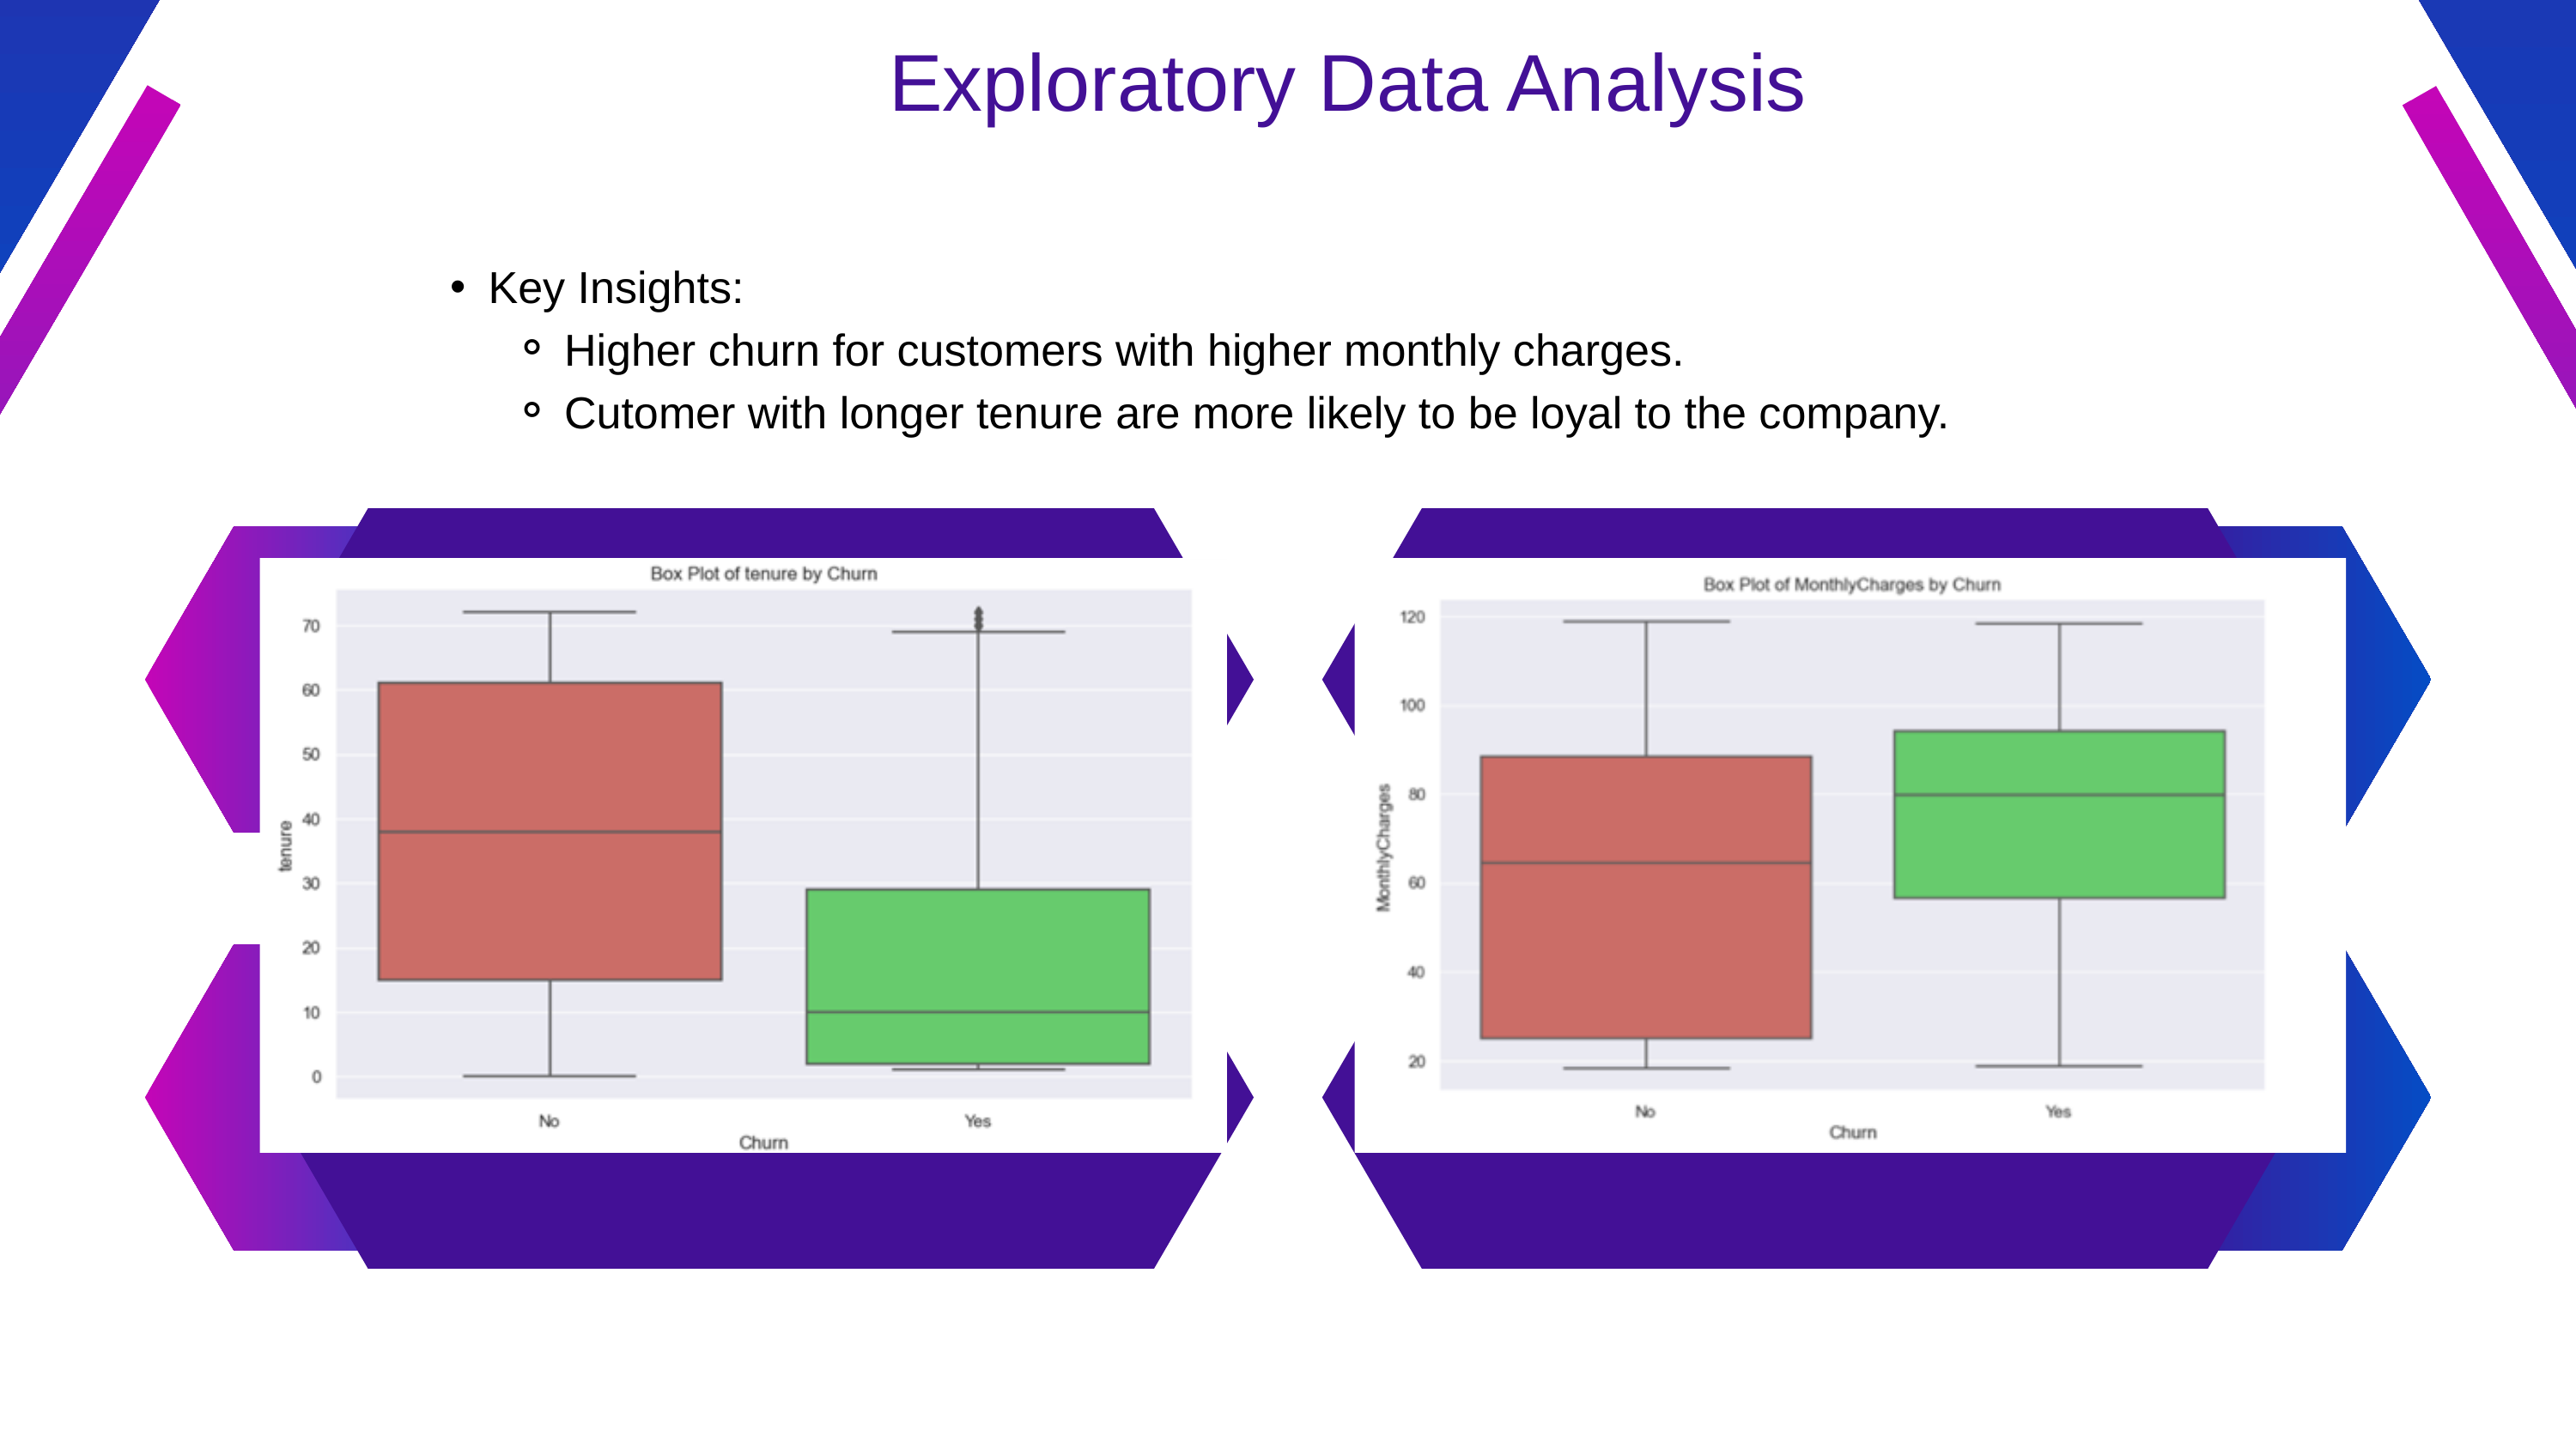

Exploratory Data Analysis

Key Insights:
Higher churn for customers with higher monthly charges.
Cutomer with longer tenure are more likely to be loyal to the company.